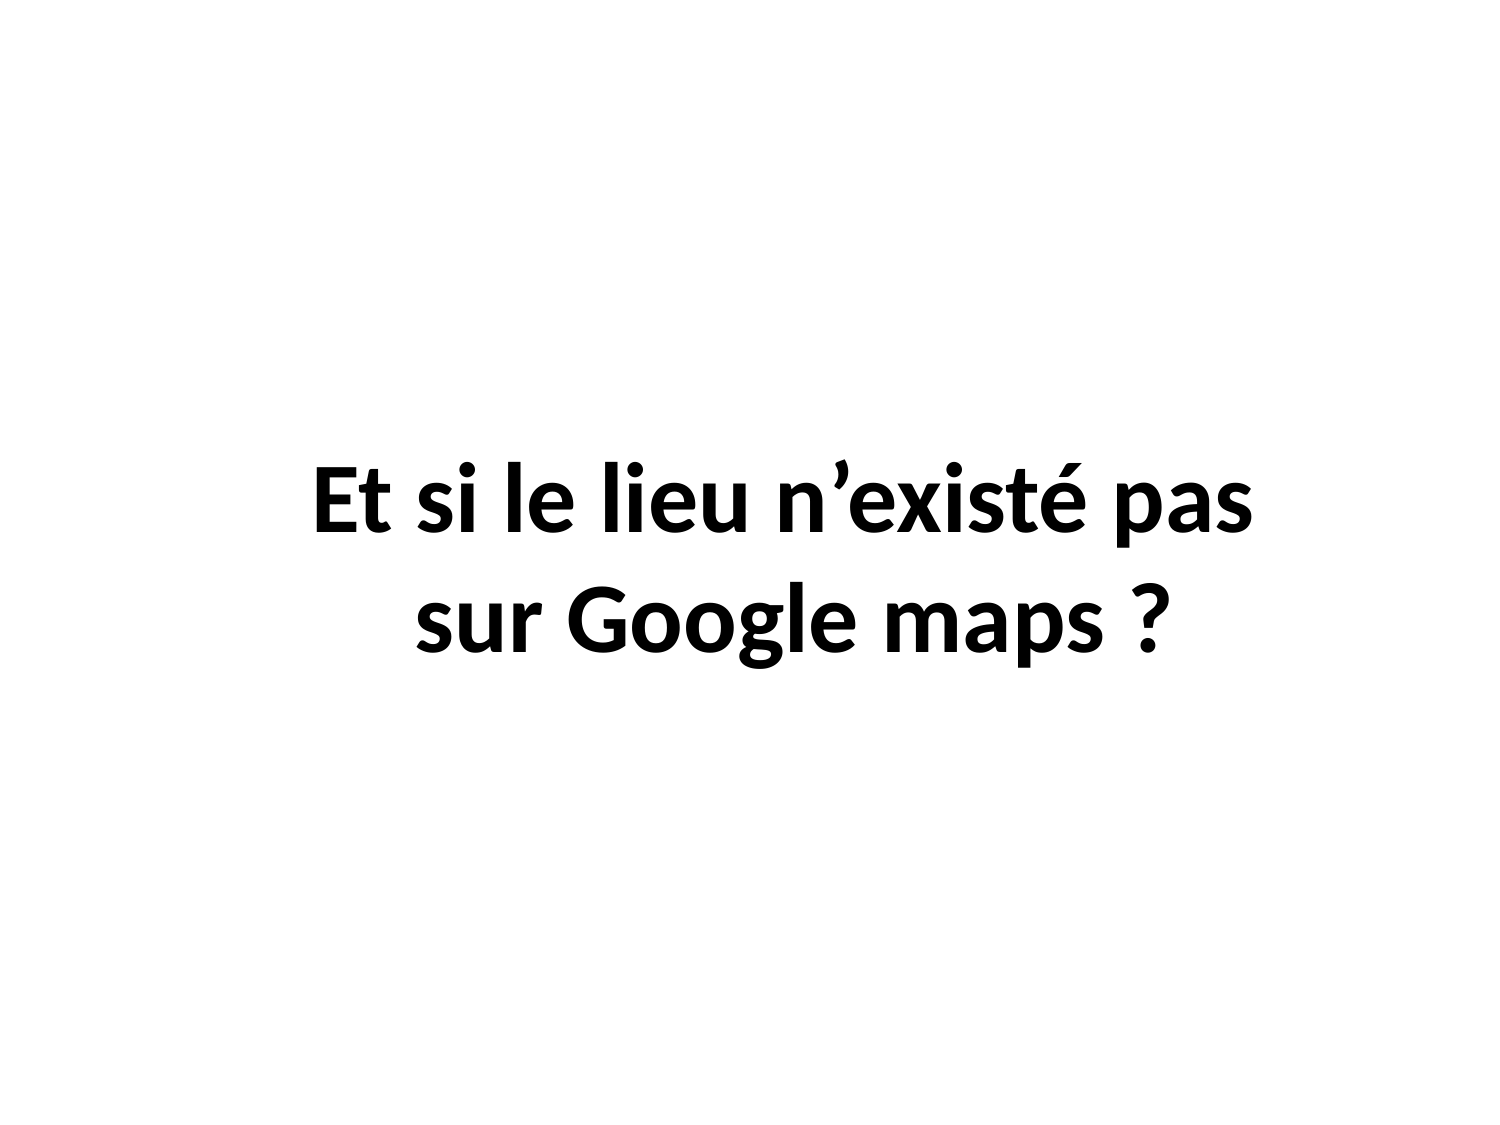

Et si le lieu n’existé pas
sur Google maps ?